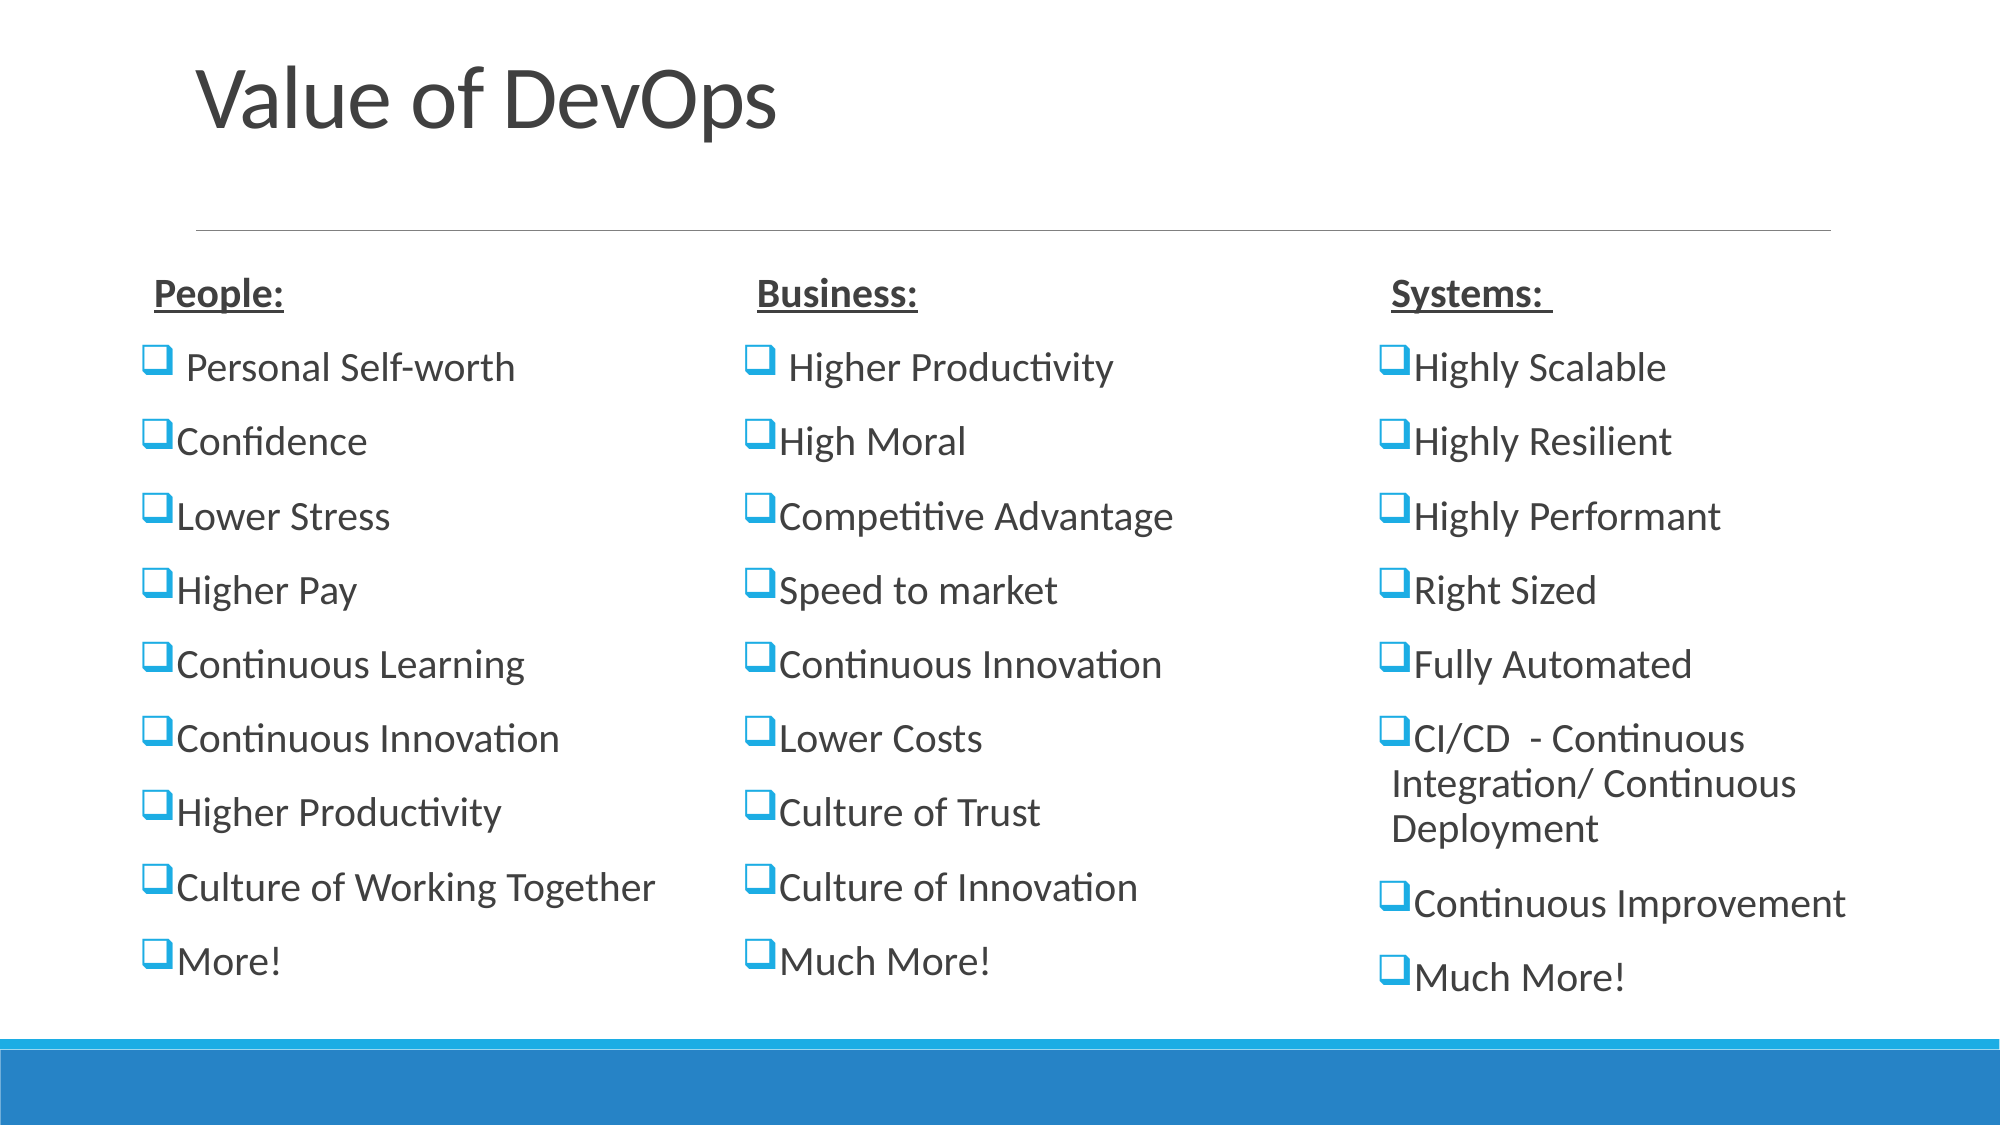

# Value of DevOps
People:
 Personal Self-worth
Confidence
Lower Stress
Higher Pay
Continuous Learning
Continuous Innovation
Higher Productivity
Culture of Working Together
More!
Business:
 Higher Productivity
High Moral
Competitive Advantage
Speed to market
Continuous Innovation
Lower Costs
Culture of Trust
Culture of Innovation
Much More!
Systems:
Highly Scalable
Highly Resilient
Highly Performant
Right Sized
Fully Automated
CI/CD  - Continuous Integration/ Continuous Deployment
Continuous Improvement
Much More!